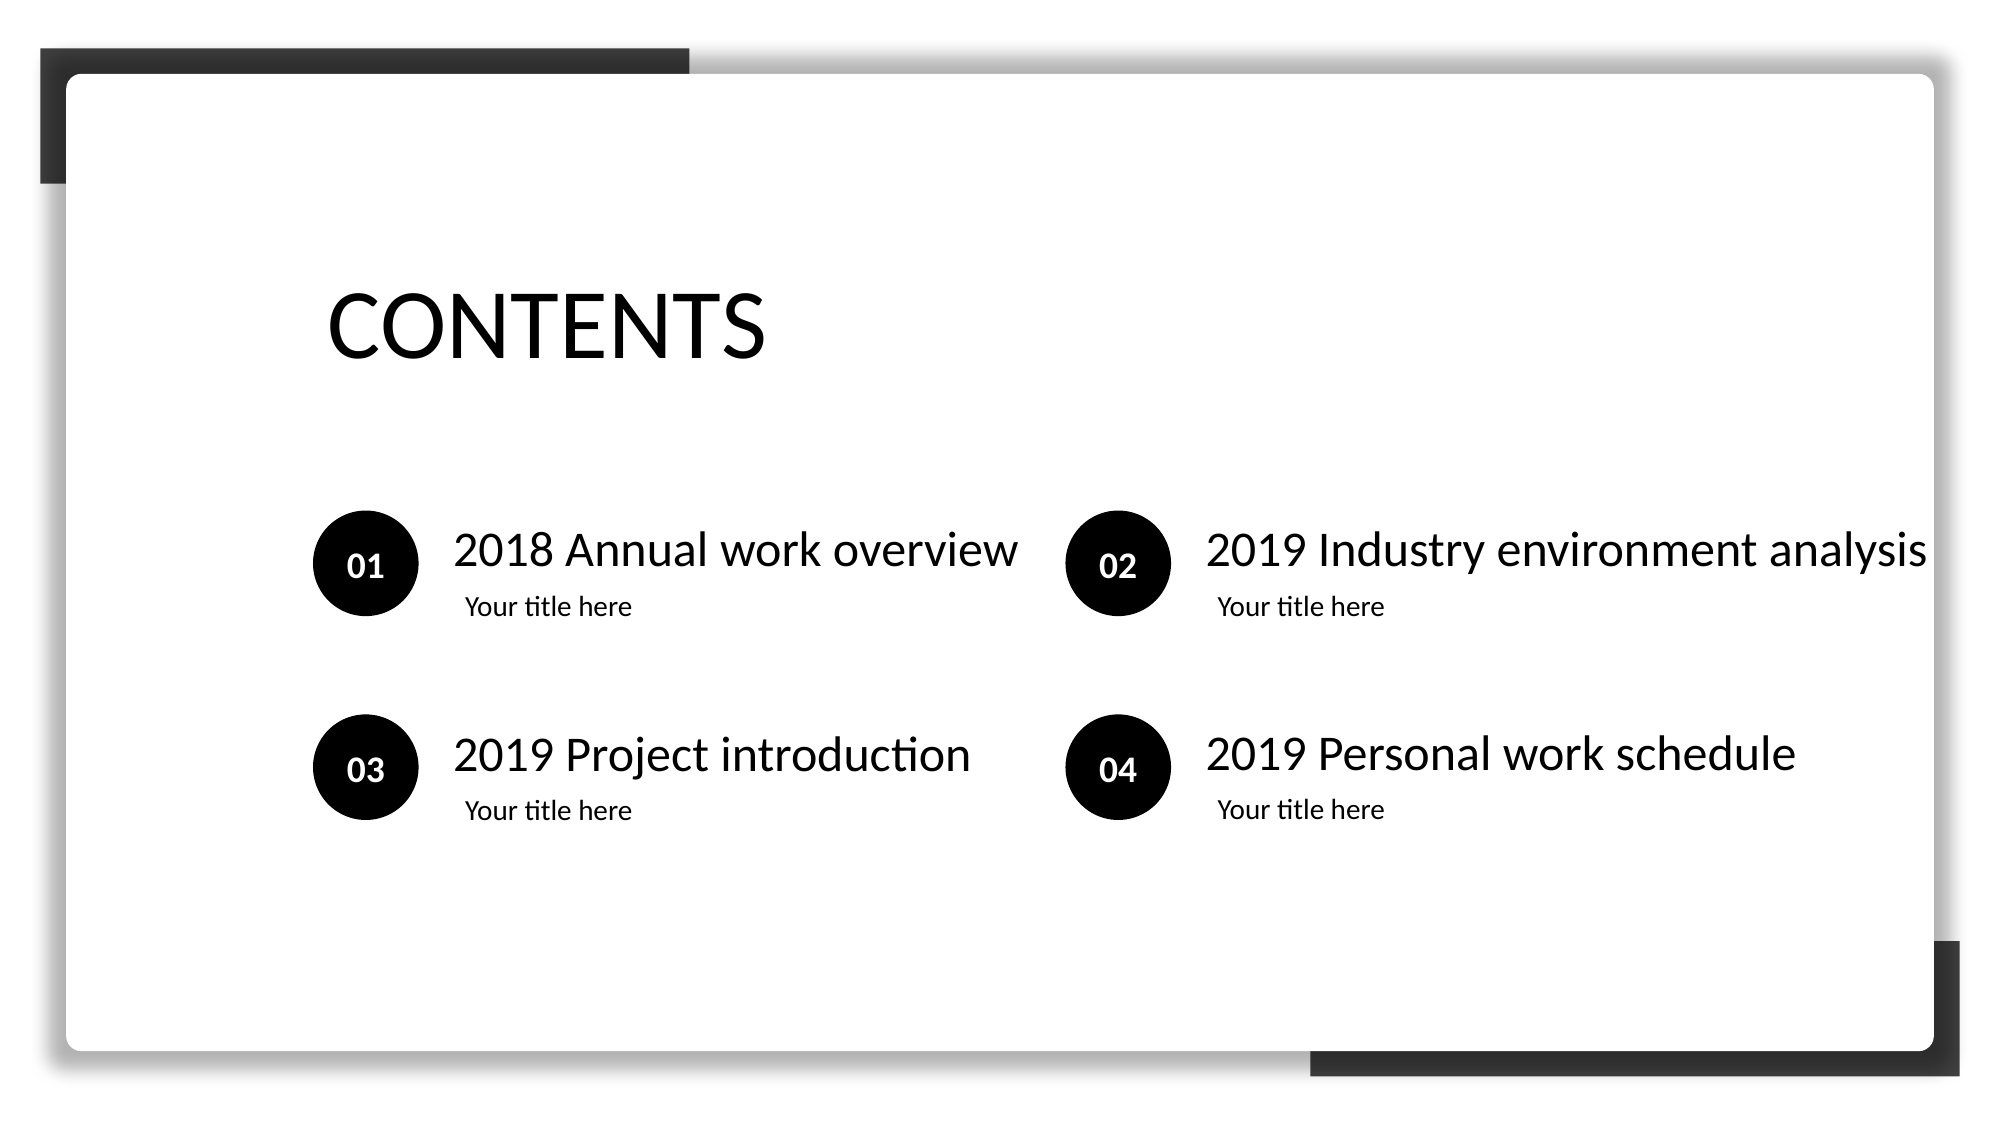

CONTENTS
2019 Industry environment analysis
2018 Annual work overview
01
02
Your title here
Your title here
2019 Personal work schedule
03
04
2019 Project introduction
Your title here
Your title here